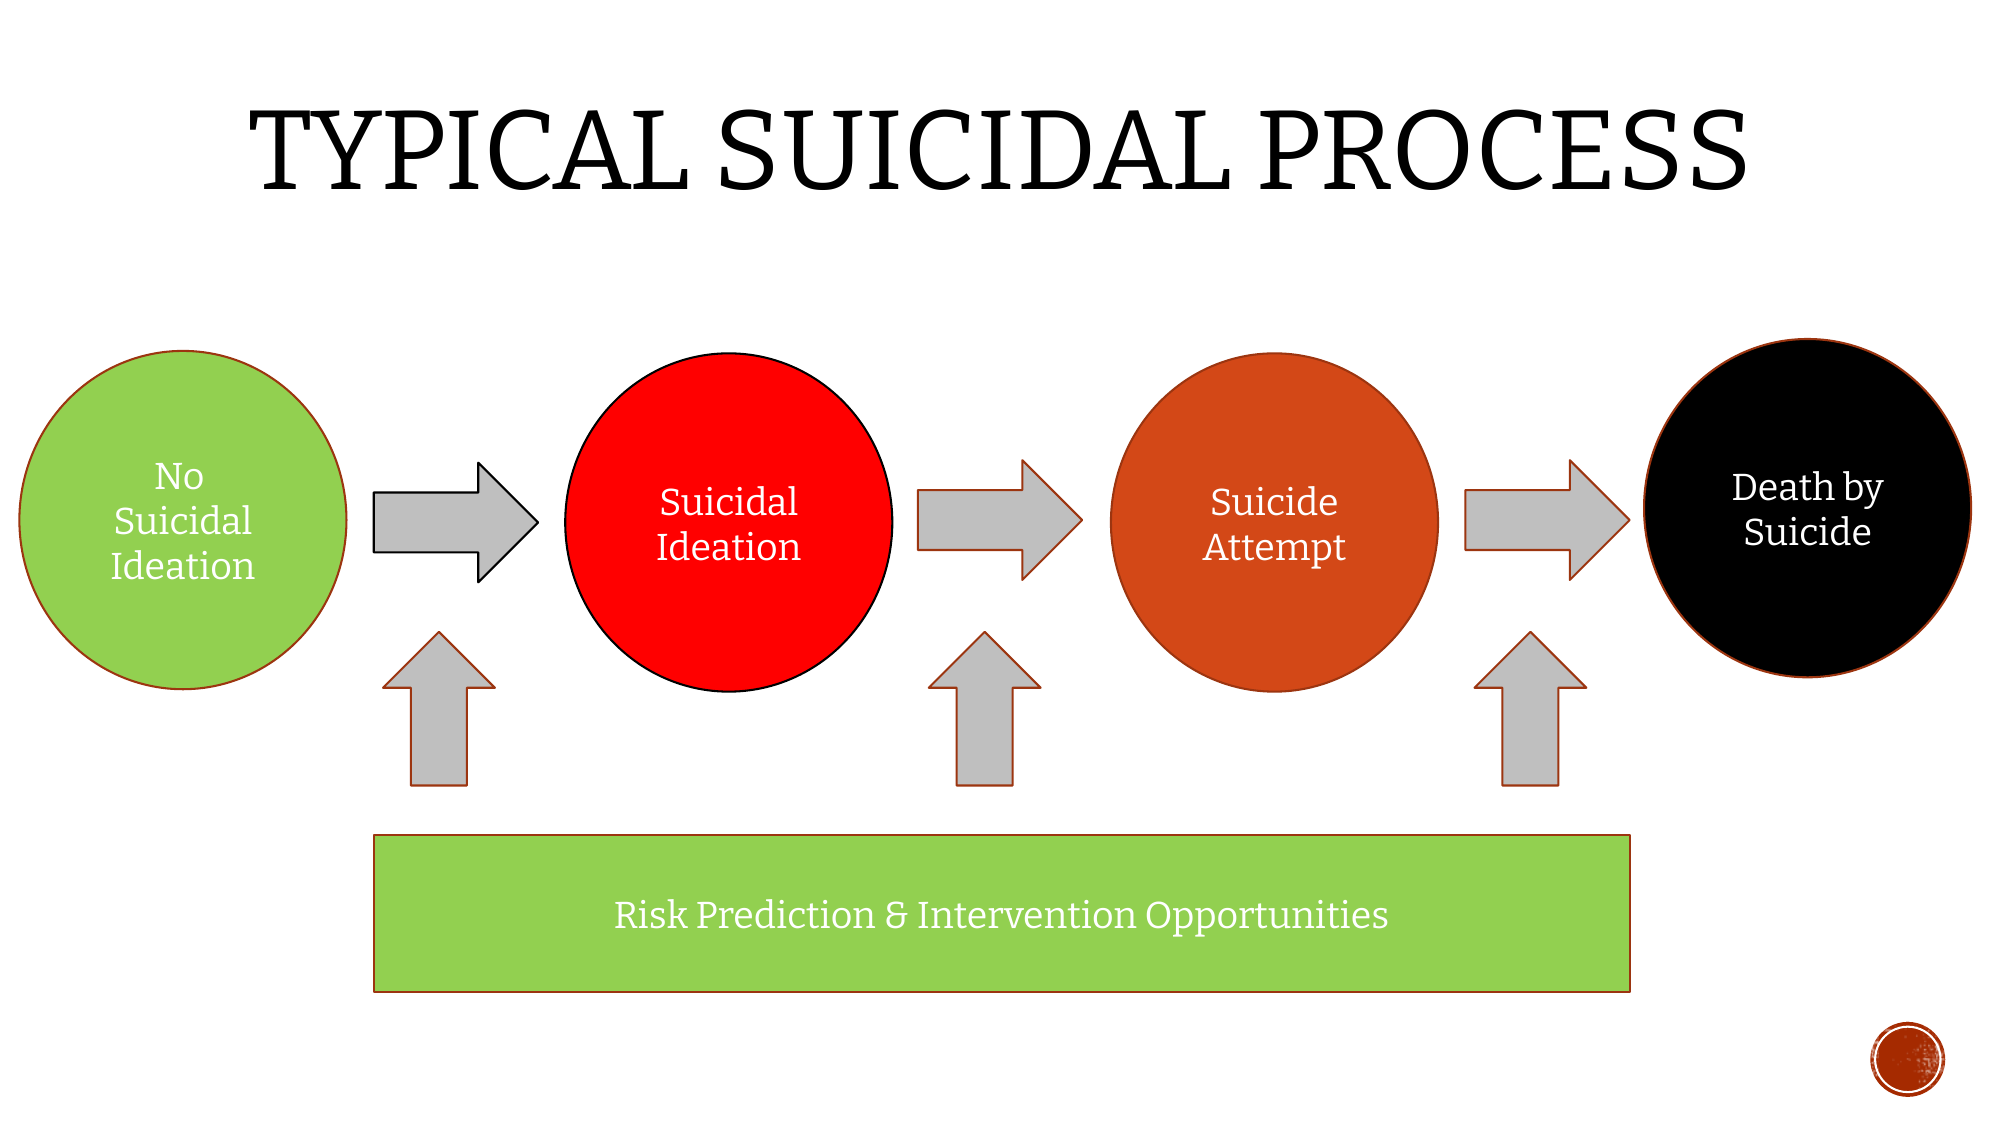

# Typical Suicidal Process
Death by Suicide
No
Suicidal Ideation
Suicidal Ideation
Suicide Attempt

Risk Prediction & Intervention Opportunities